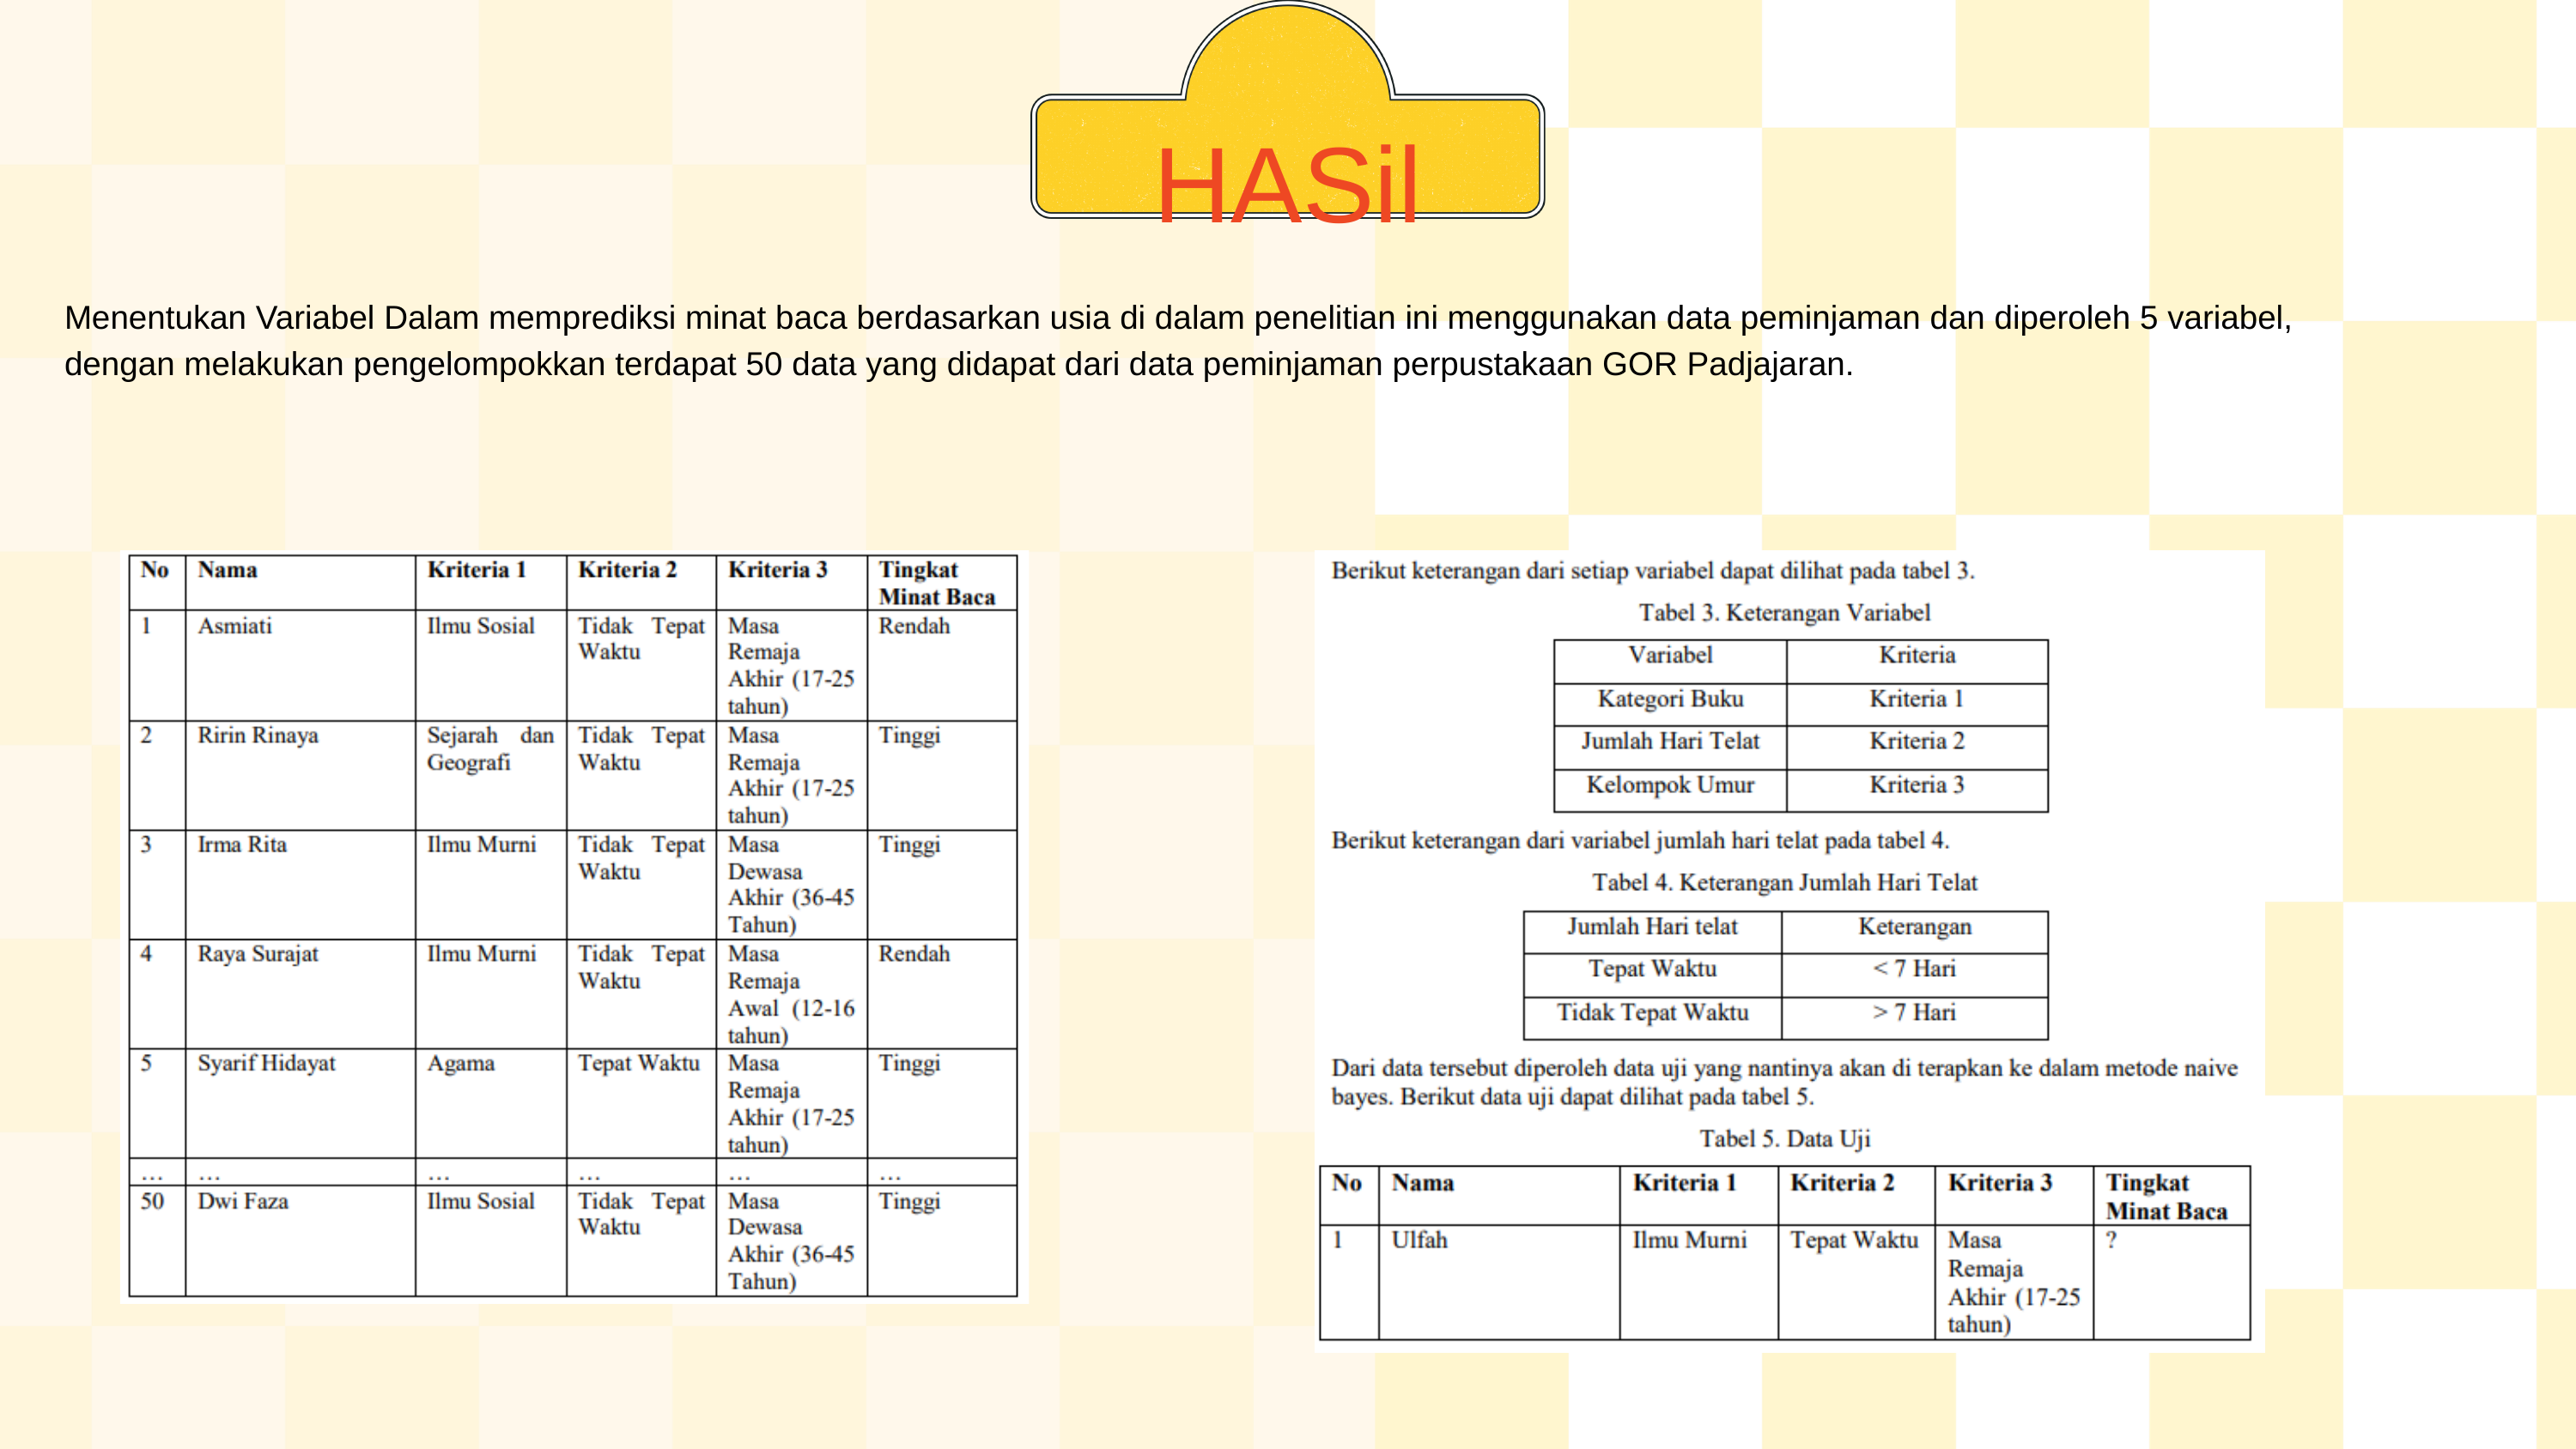

HASil
Menentukan Variabel Dalam memprediksi minat baca berdasarkan usia di dalam penelitian ini menggunakan data peminjaman dan diperoleh 5 variabel, dengan melakukan pengelompokkan terdapat 50 data yang didapat dari data peminjaman perpustakaan GOR Padjajaran.